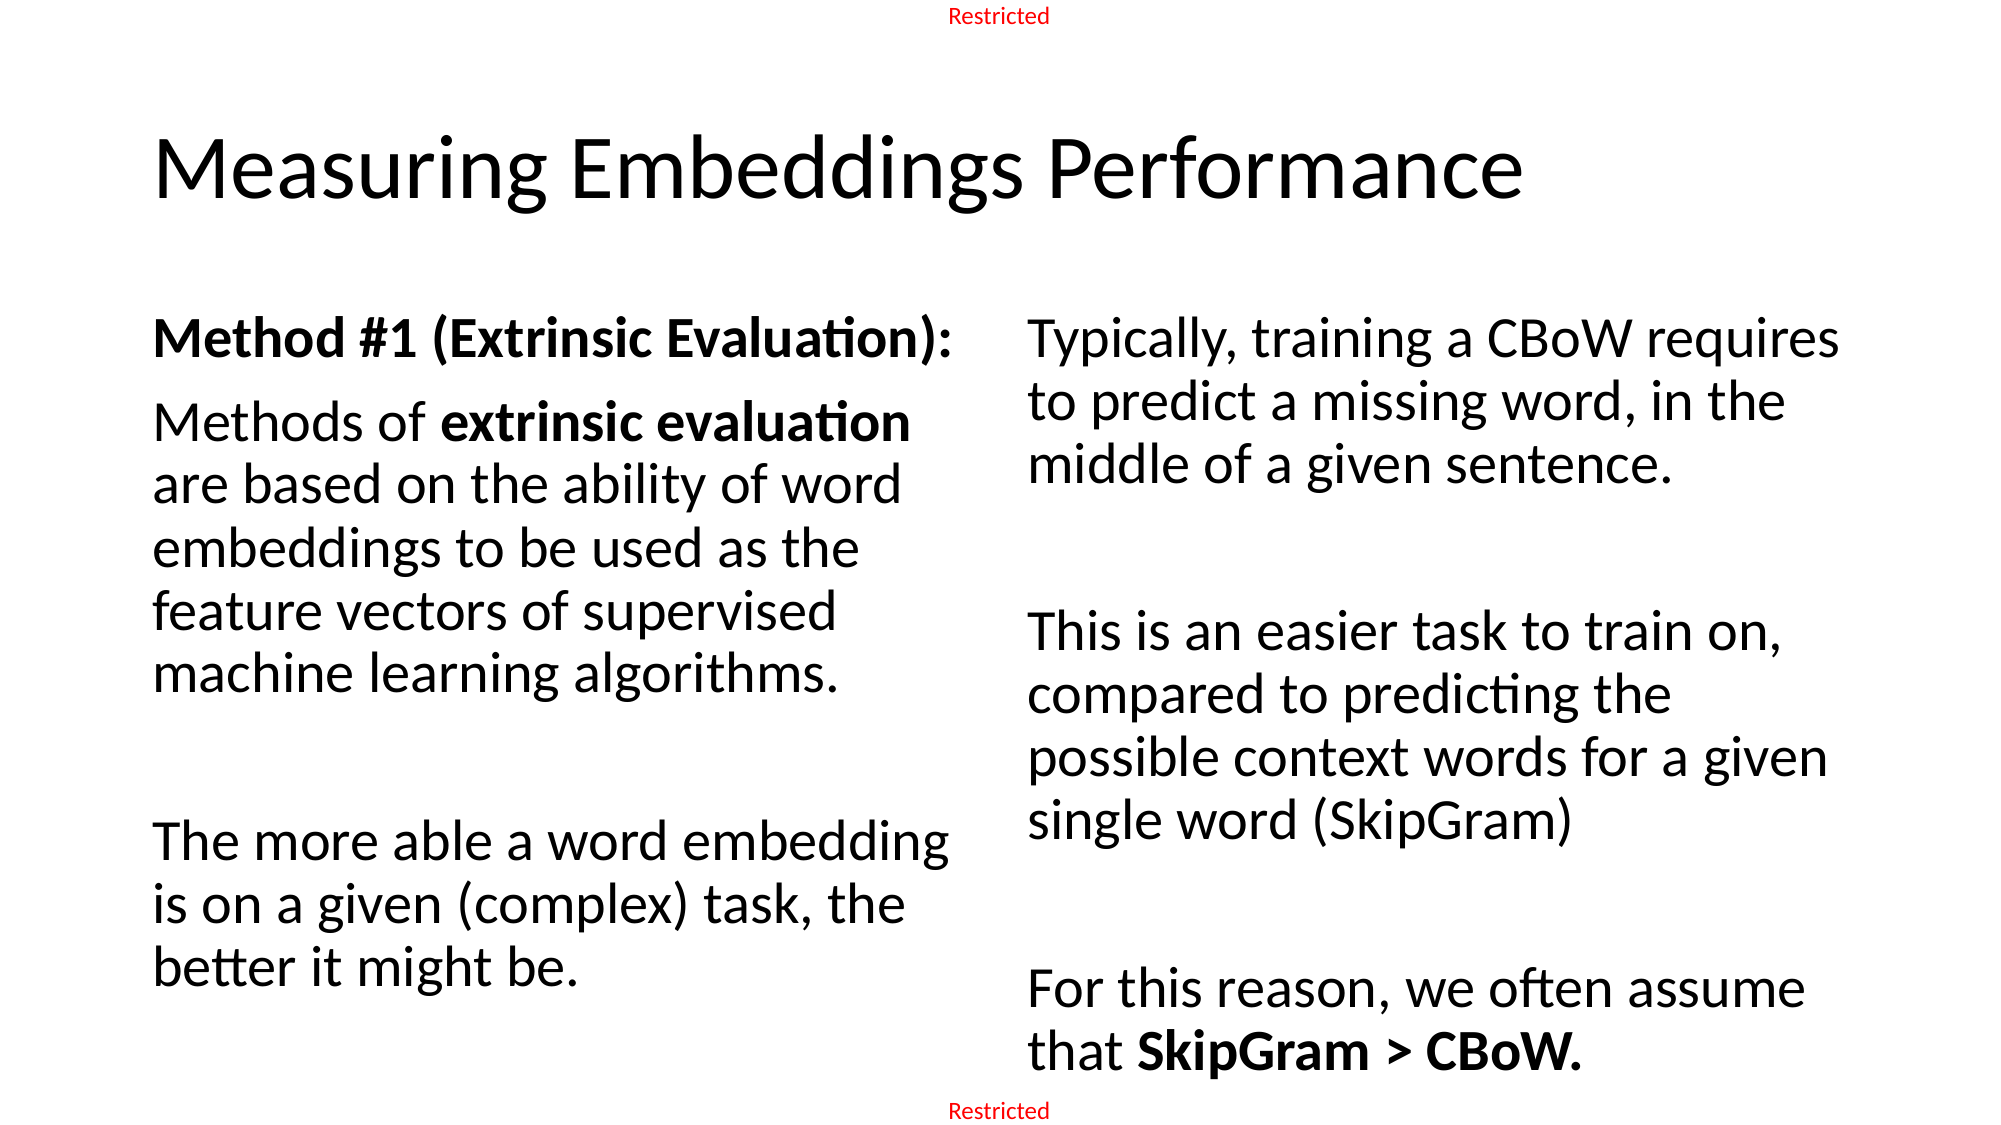

# Measuring Embeddings Performance
Typically, training a CBoW requires to predict a missing word, in the middle of a given sentence.

This is an easier task to train on, compared to predicting the possible context words for a given single word (SkipGram)

For this reason, we often assume that SkipGram > CBoW.
Method #1 (Extrinsic Evaluation):
Methods of extrinsic evaluation are based on the ability of word embeddings to be used as the feature vectors of supervised machine learning algorithms.

The more able a word embedding is on a given (complex) task, the better it might be.